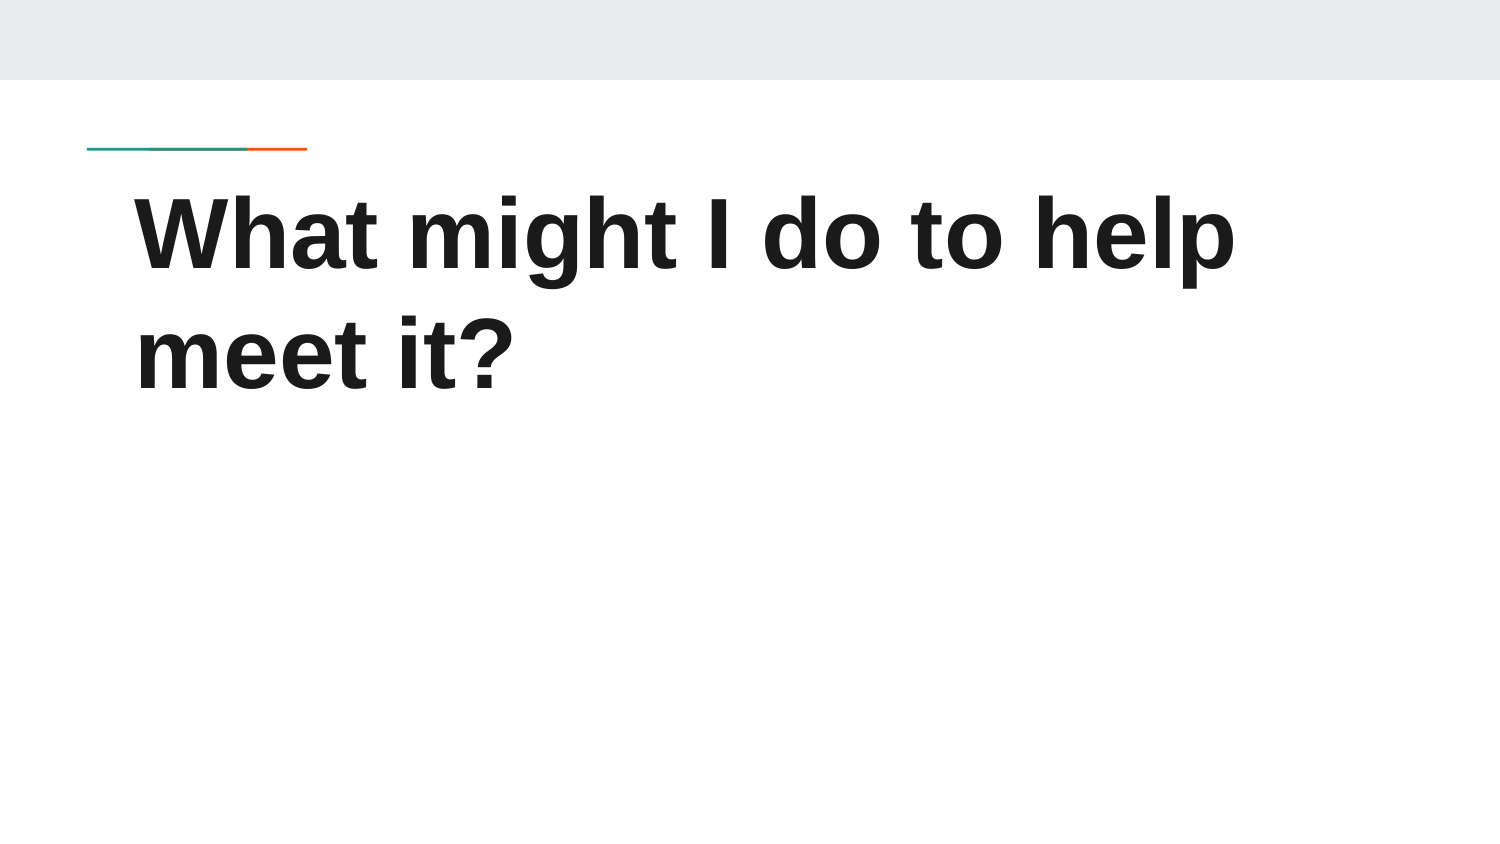

# What might I do to help meet it?